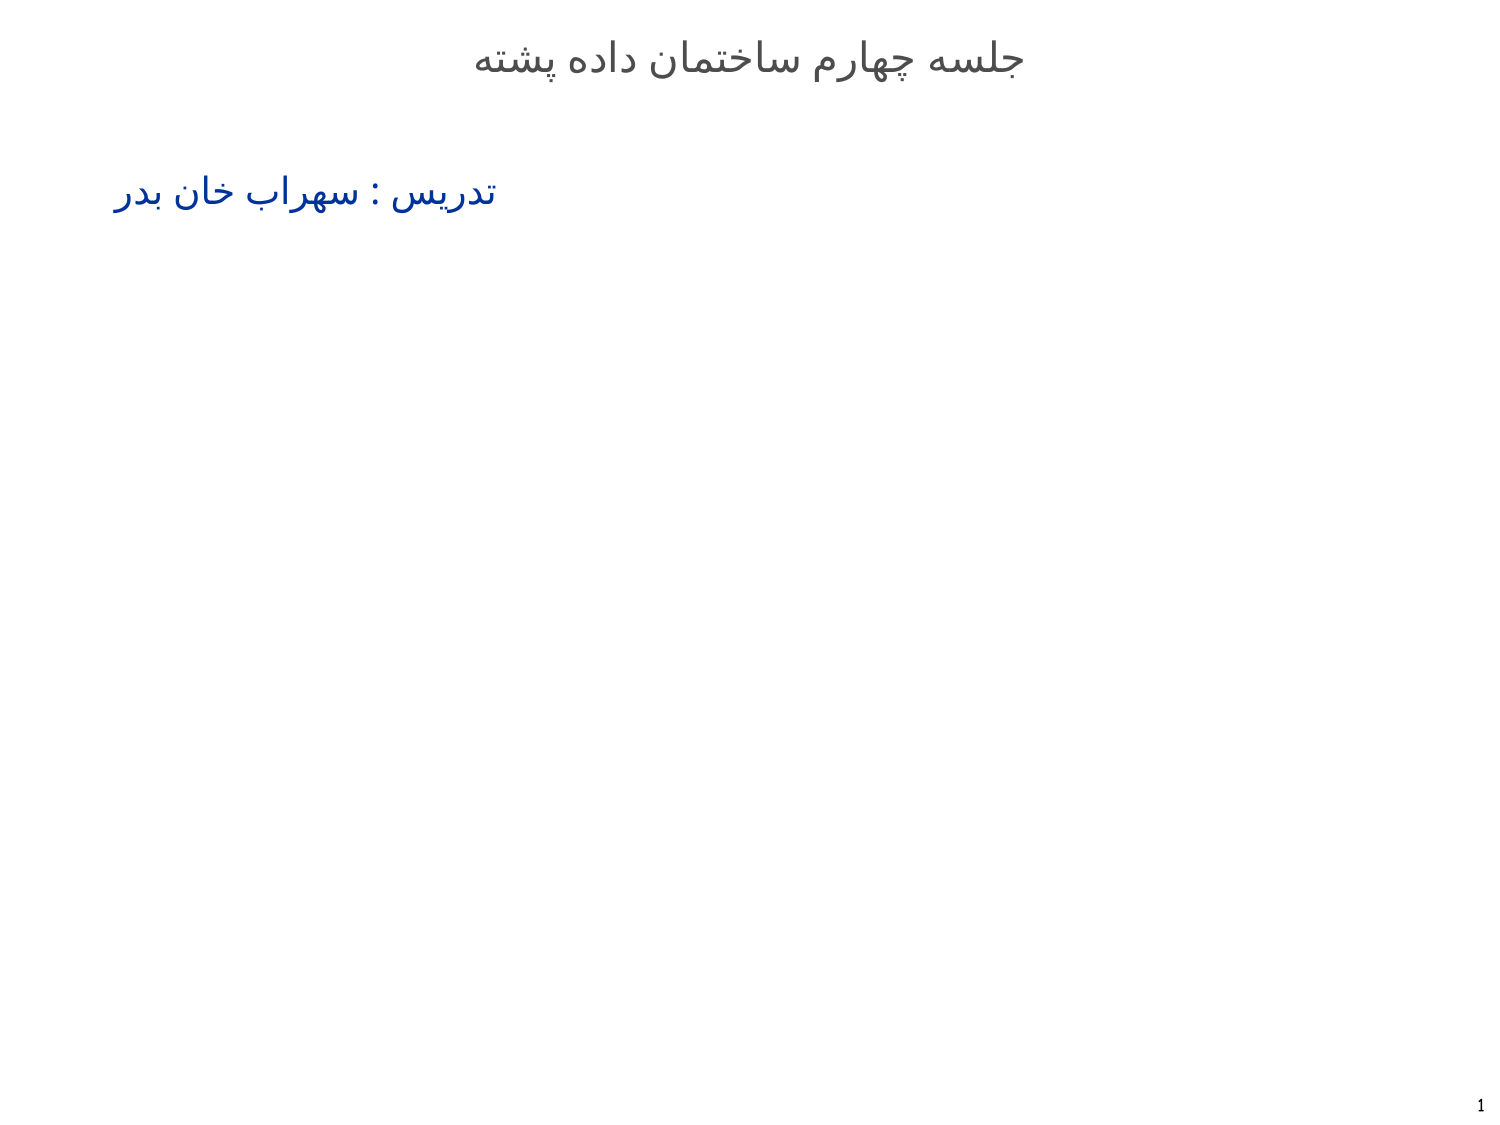

# جلسه چهارم ساختمان داده پشته
تدریس : سهراب خان بدر
1